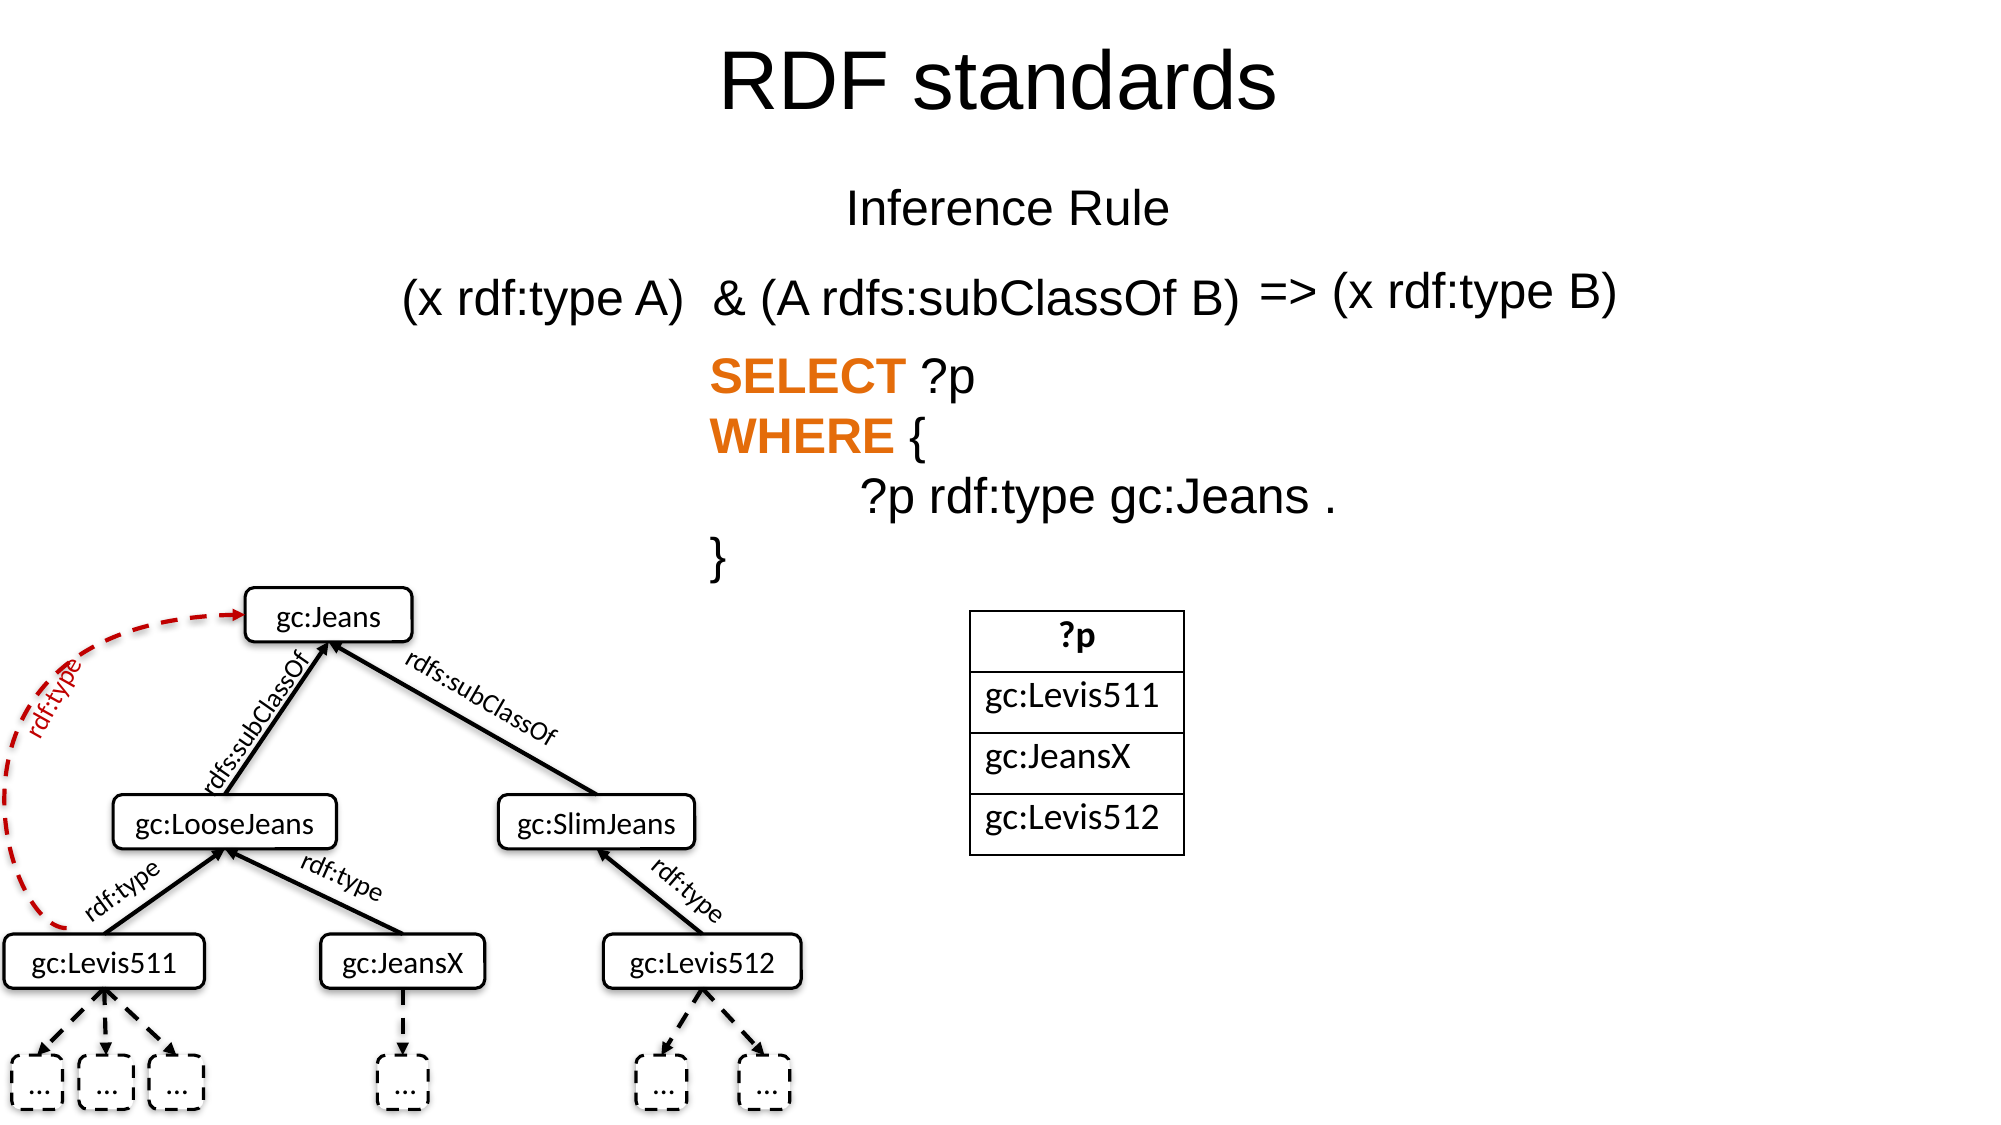

RDF standards
Inference Rule
(x rdf:type A)  & (A rdfs:subClassOf B) => (x rdf:type B)
=> (x rdf:type B)
SELECT ?p
WHERE {
	?p rdf:type gc:Jeans .
}
gc:Jeans
| ?p |
| --- |
| gc:Levis511 |
| gc:JeansX |
| gc:Levis512 |
rdfs:subClassOf
rdf:type
rdfs:subClassOf
gc:LooseJeans
gc:SlimJeans
rdf:type
rdf:type
rdf:type
gc:Levis511
gc:JeansX
gc:Levis512
…
…
…
…
…
…